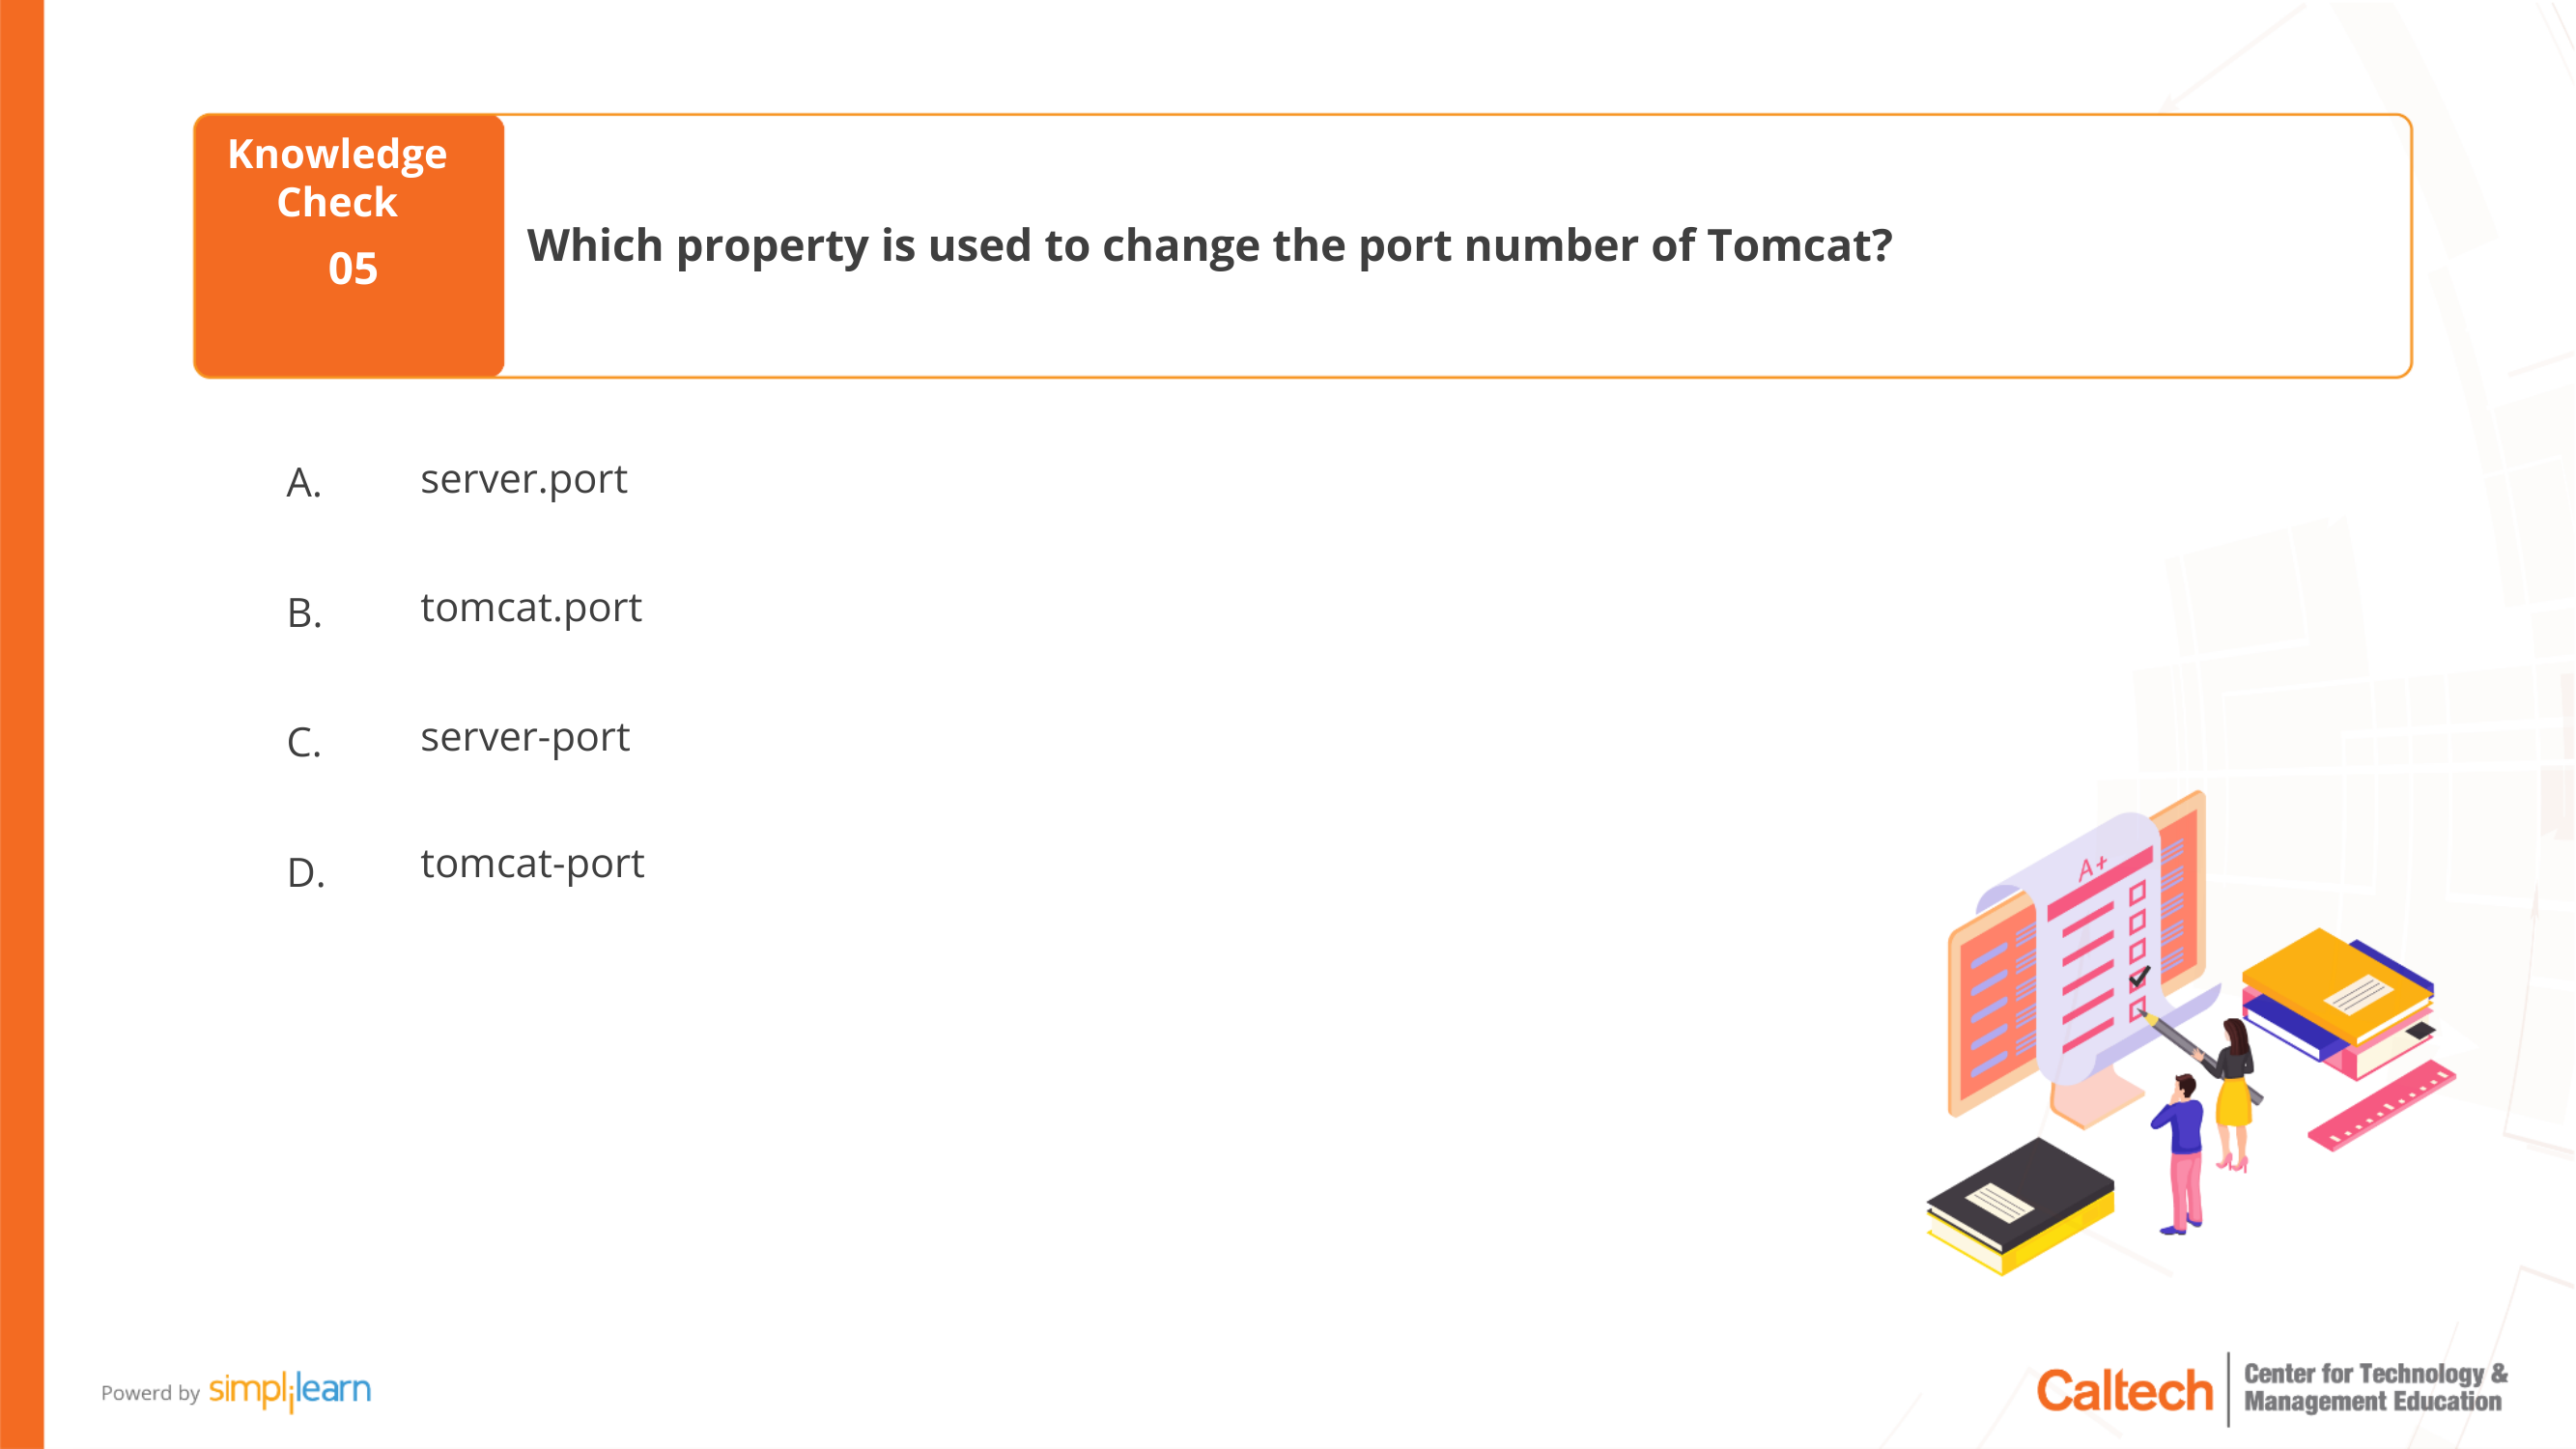

Which property is used to change the port number of Tomcat?
05
server.port
tomcat.port
server-port
tomcat-port